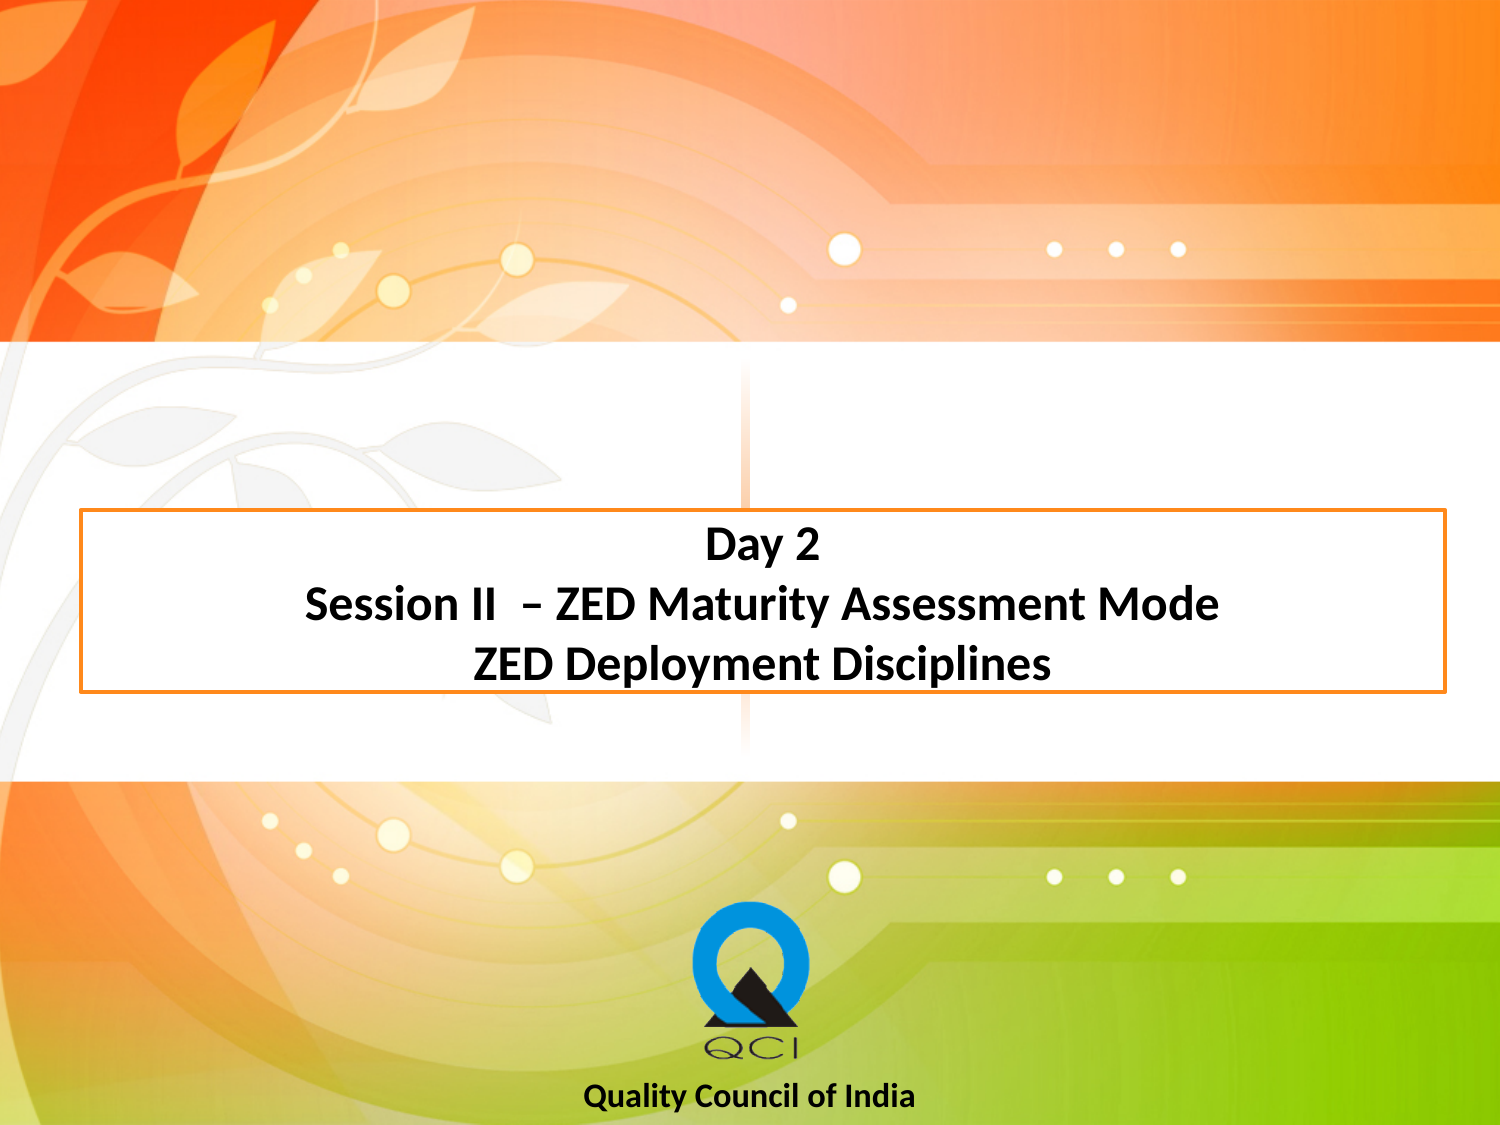

# Day 2 Session II  – ZED Maturity Assessment Mode ZED Deployment Disciplines